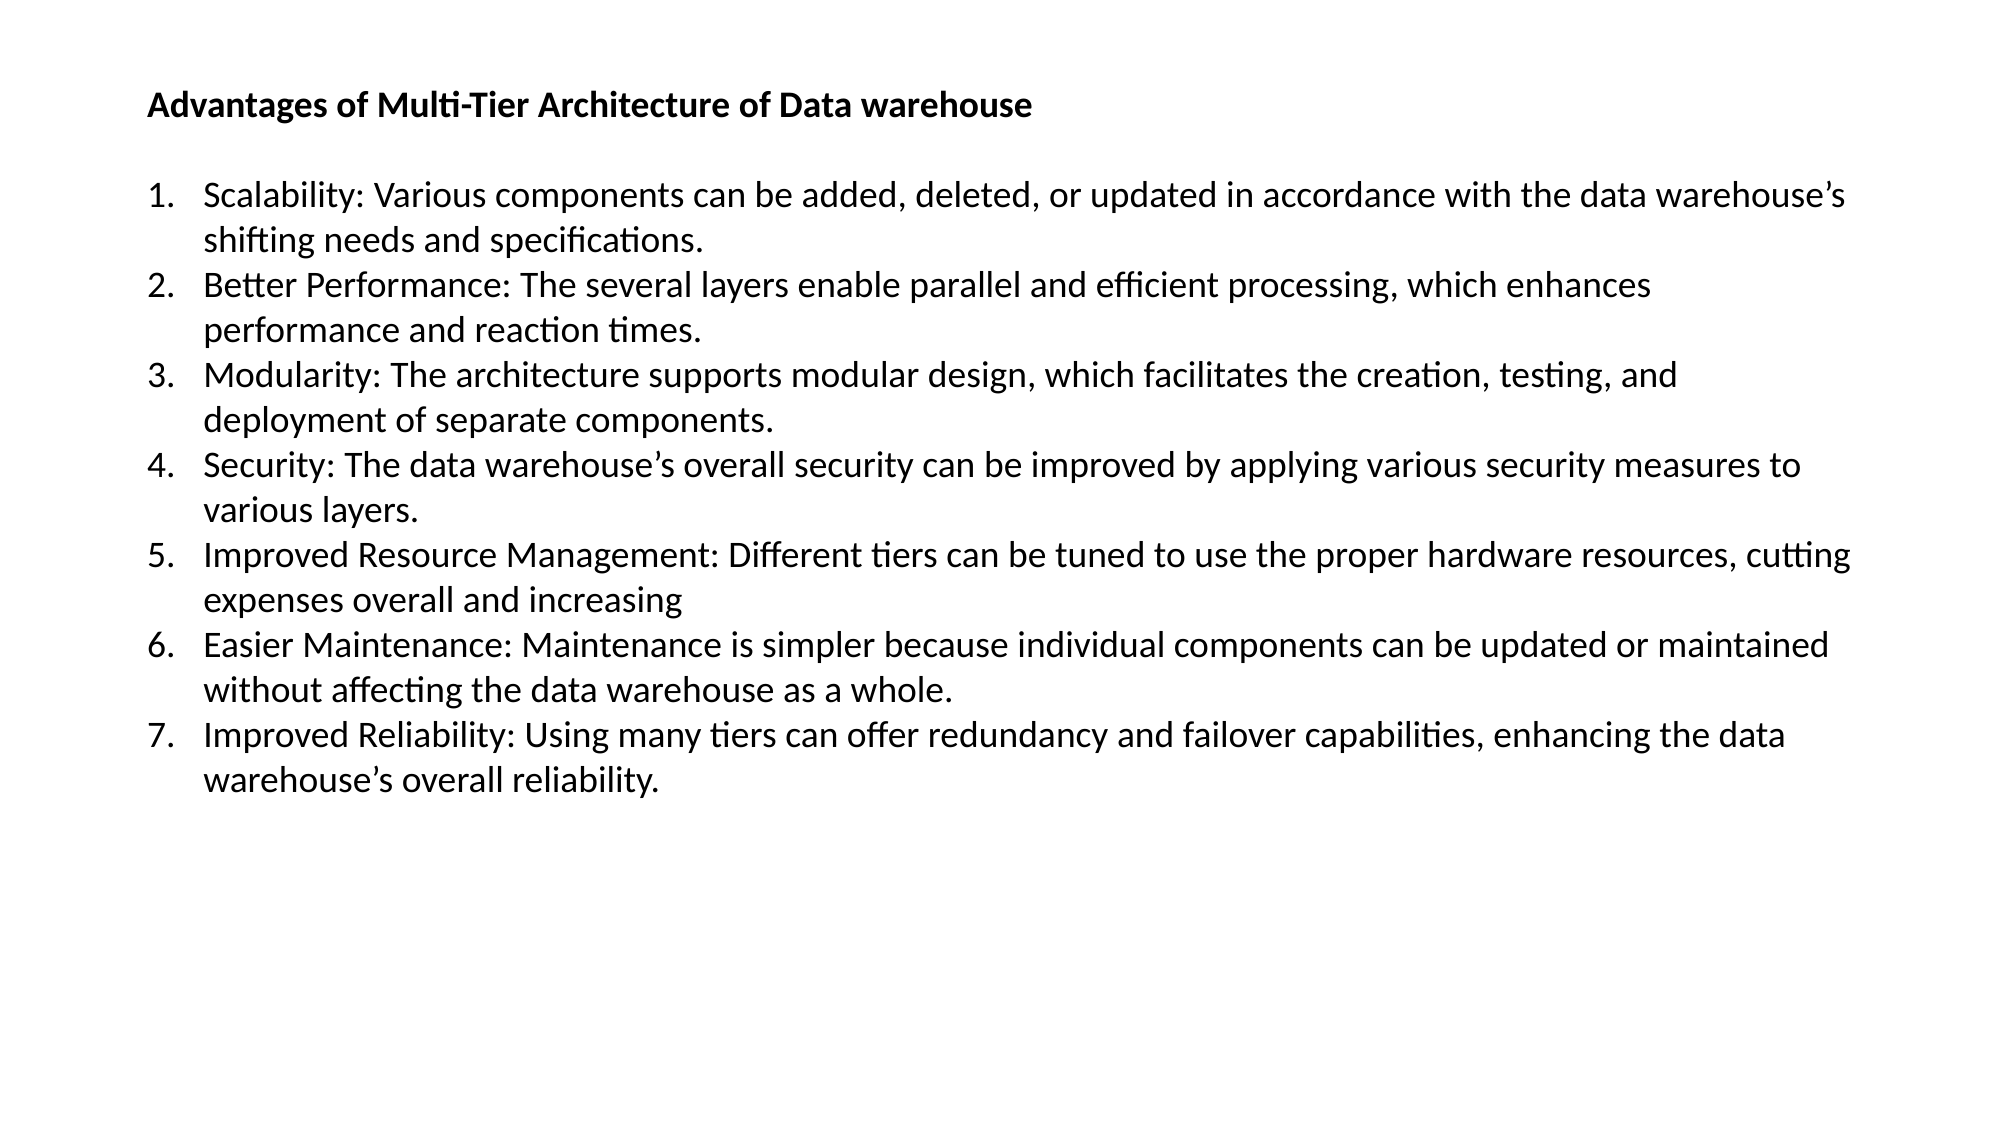

Advantages of Multi-Tier Architecture of Data warehouse

Scalability: Various components can be added, deleted, or updated in accordance with the data warehouse’s shifting needs and specifications.
Better Performance: The several layers enable parallel and efficient processing, which enhances performance and reaction times.
Modularity: The architecture supports modular design, which facilitates the creation, testing, and deployment of separate components.
Security: The data warehouse’s overall security can be improved by applying various security measures to various layers.
Improved Resource Management: Different tiers can be tuned to use the proper hardware resources, cutting expenses overall and increasing
Easier Maintenance: Maintenance is simpler because individual components can be updated or maintained without affecting the data warehouse as a whole.
Improved Reliability: Using many tiers can offer redundancy and failover capabilities, enhancing the data warehouse’s overall reliability.